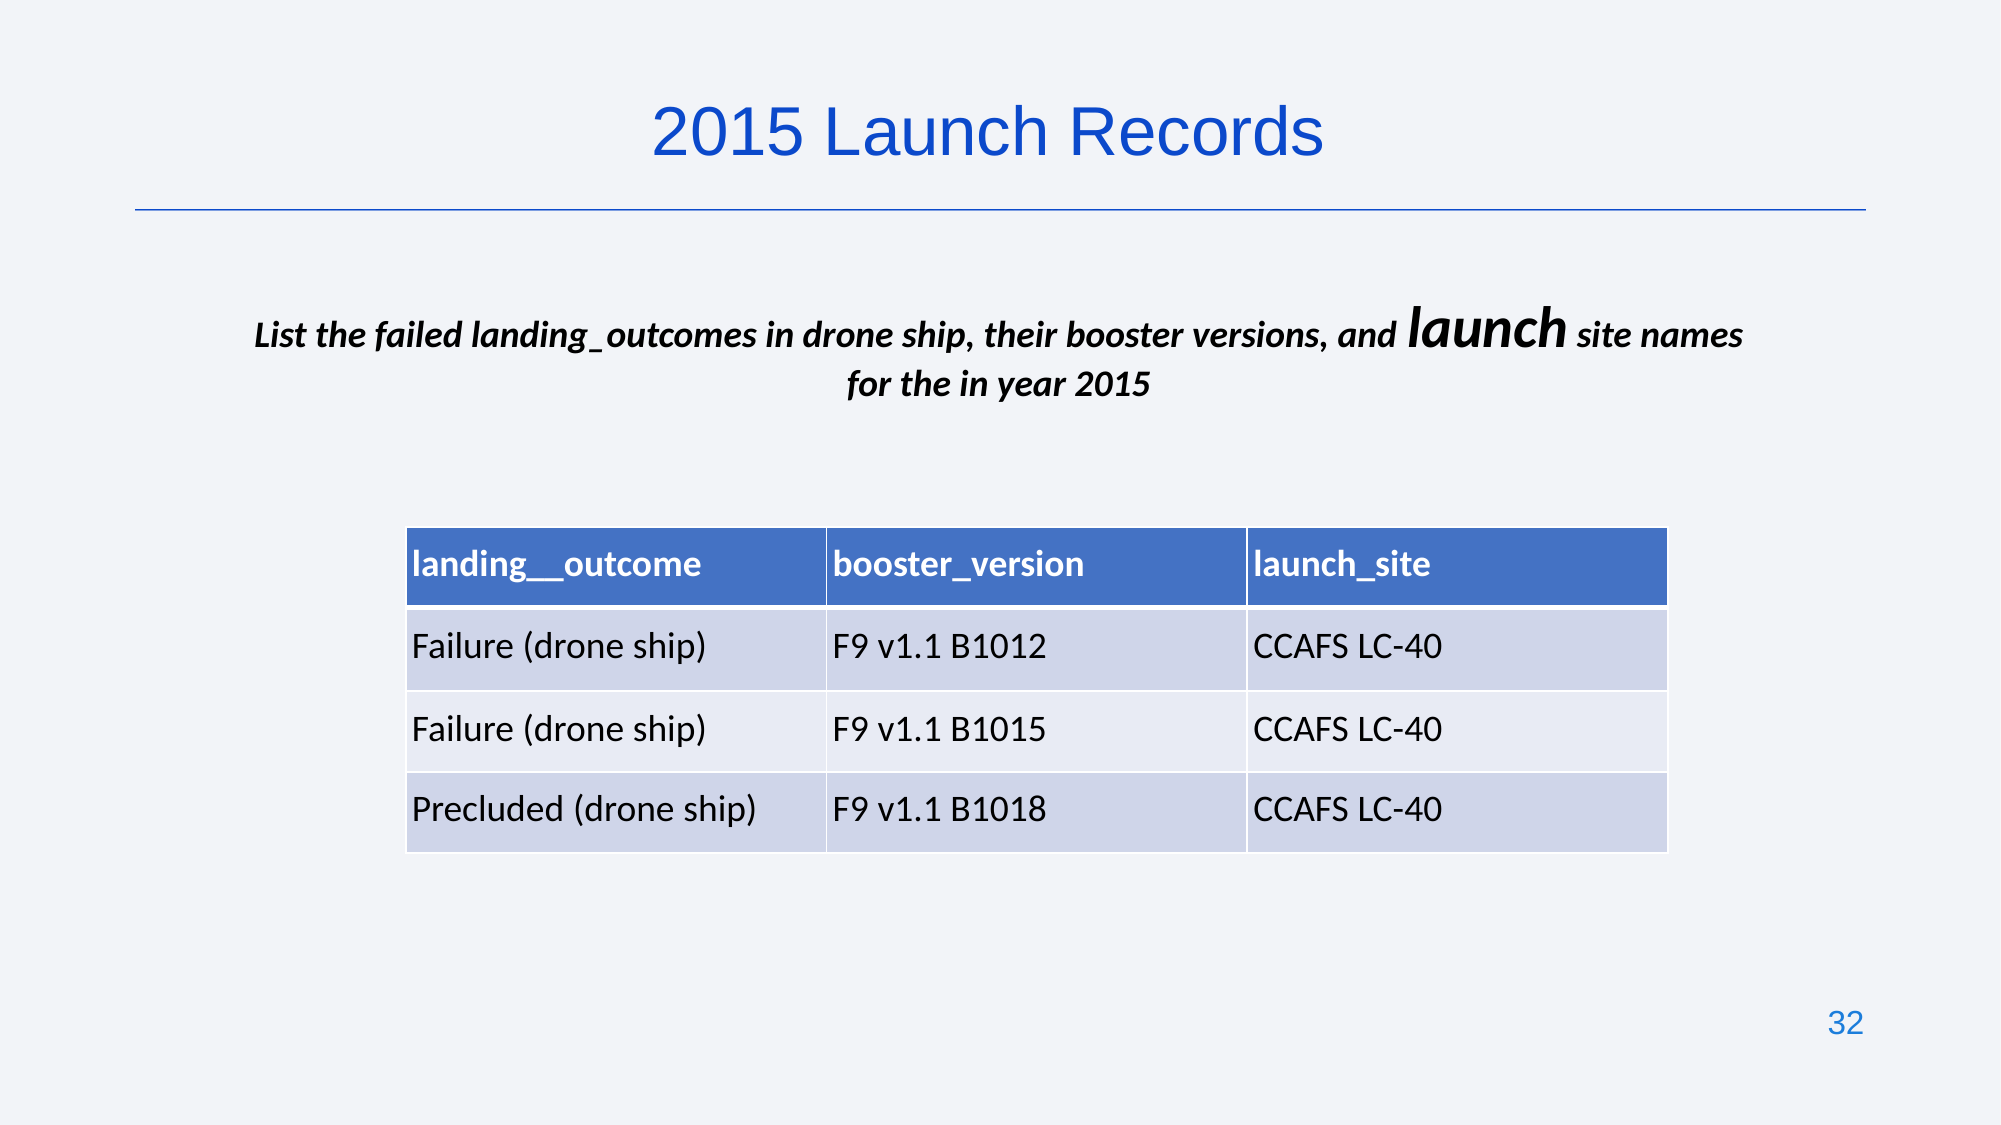

2015 Launch Records
List the failed landing_outcomes in drone ship, their booster versions, and launch site names for the in year 2015

| landing\_\_outcome | booster\_version | launch\_site |
| --- | --- | --- |
| Failure (drone ship) | F9 v1.1 B1012 | CCAFS LC-40 |
| Failure (drone ship) | F9 v1.1 B1015 | CCAFS LC-40 |
| Precluded (drone ship) | F9 v1.1 B1018 | CCAFS LC-40 |
32